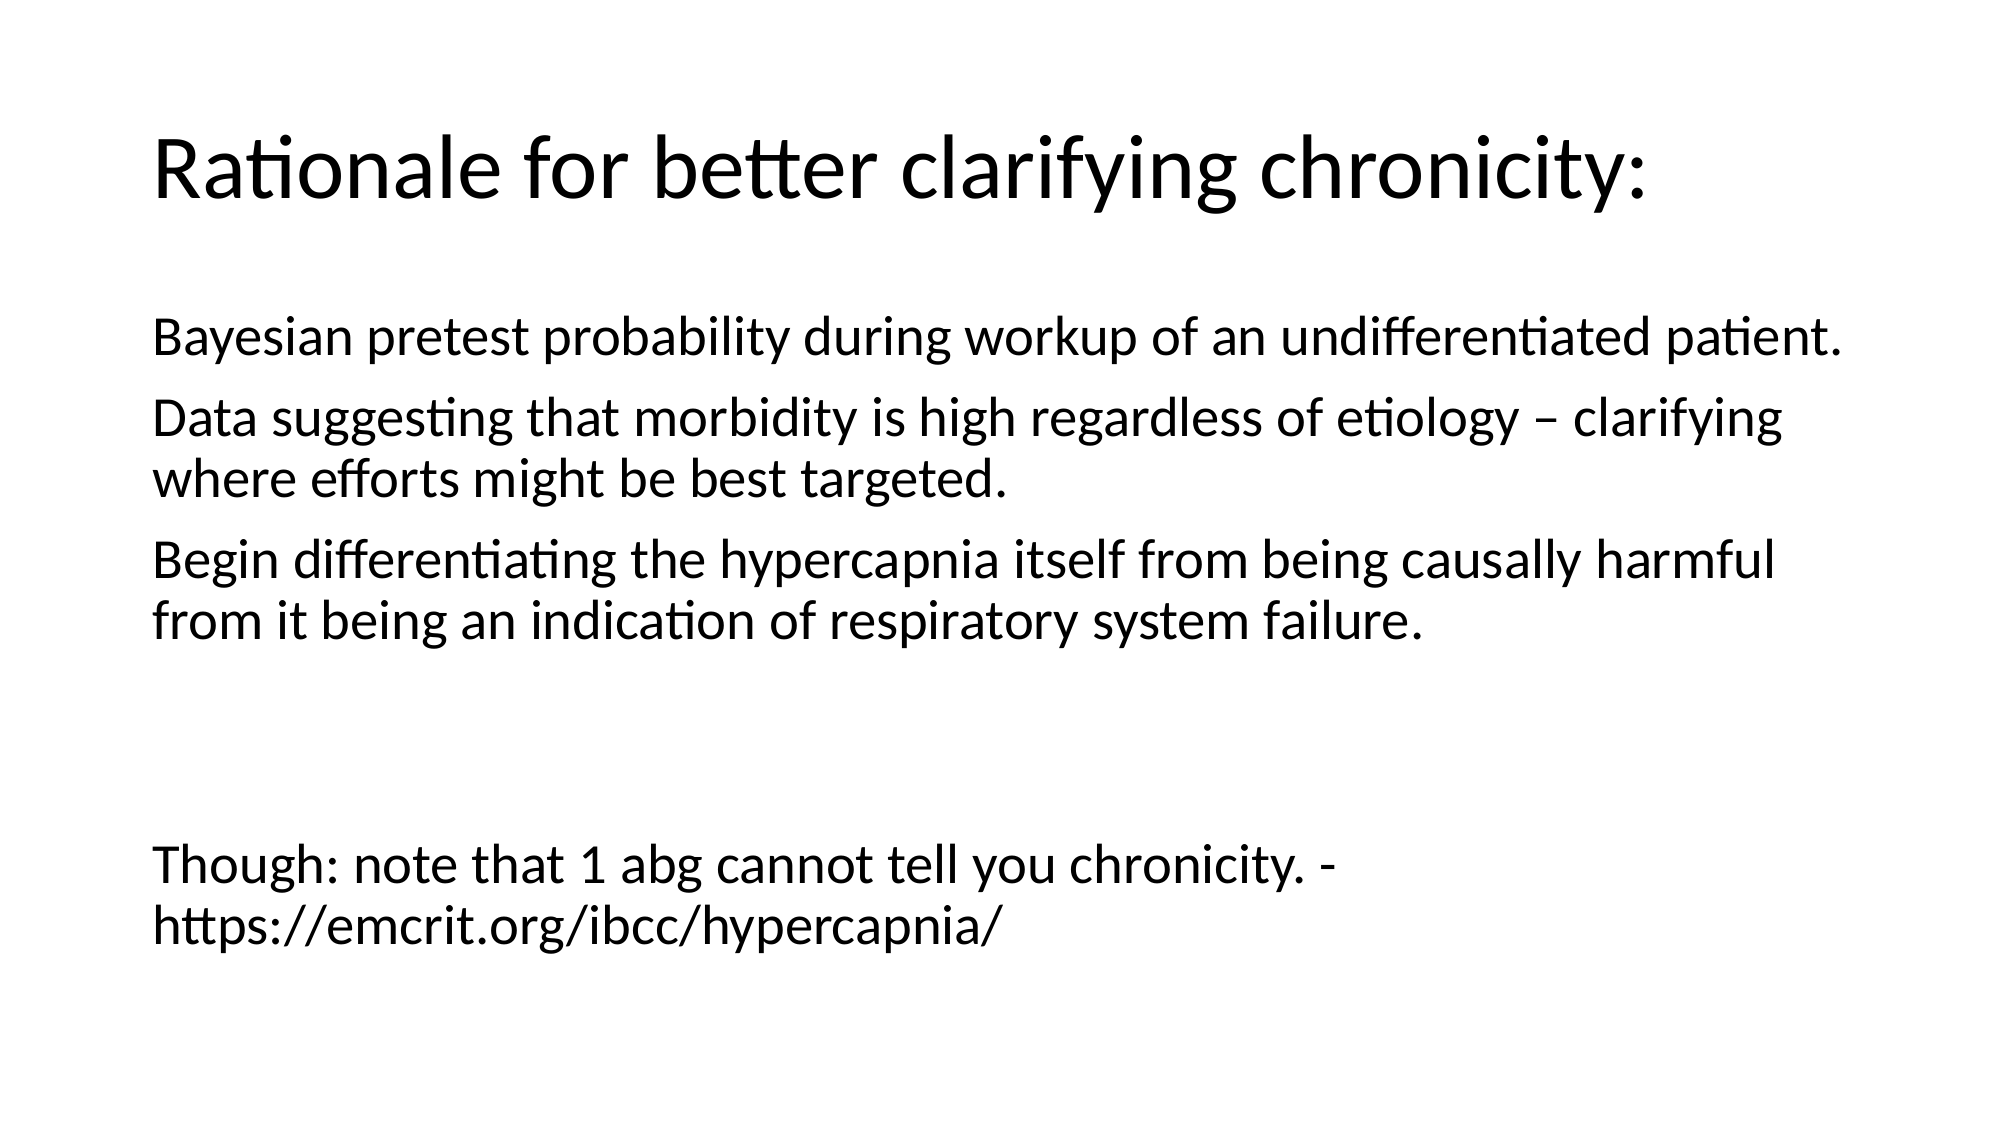

# Rationale for better clarifying chronicity:
Bayesian pretest probability during workup of an undifferentiated patient.
Data suggesting that morbidity is high regardless of etiology – clarifying where efforts might be best targeted.
Begin differentiating the hypercapnia itself from being causally harmful from it being an indication of respiratory system failure.

Though: note that 1 abg cannot tell you chronicity. - https://emcrit.org/ibcc/hypercapnia/